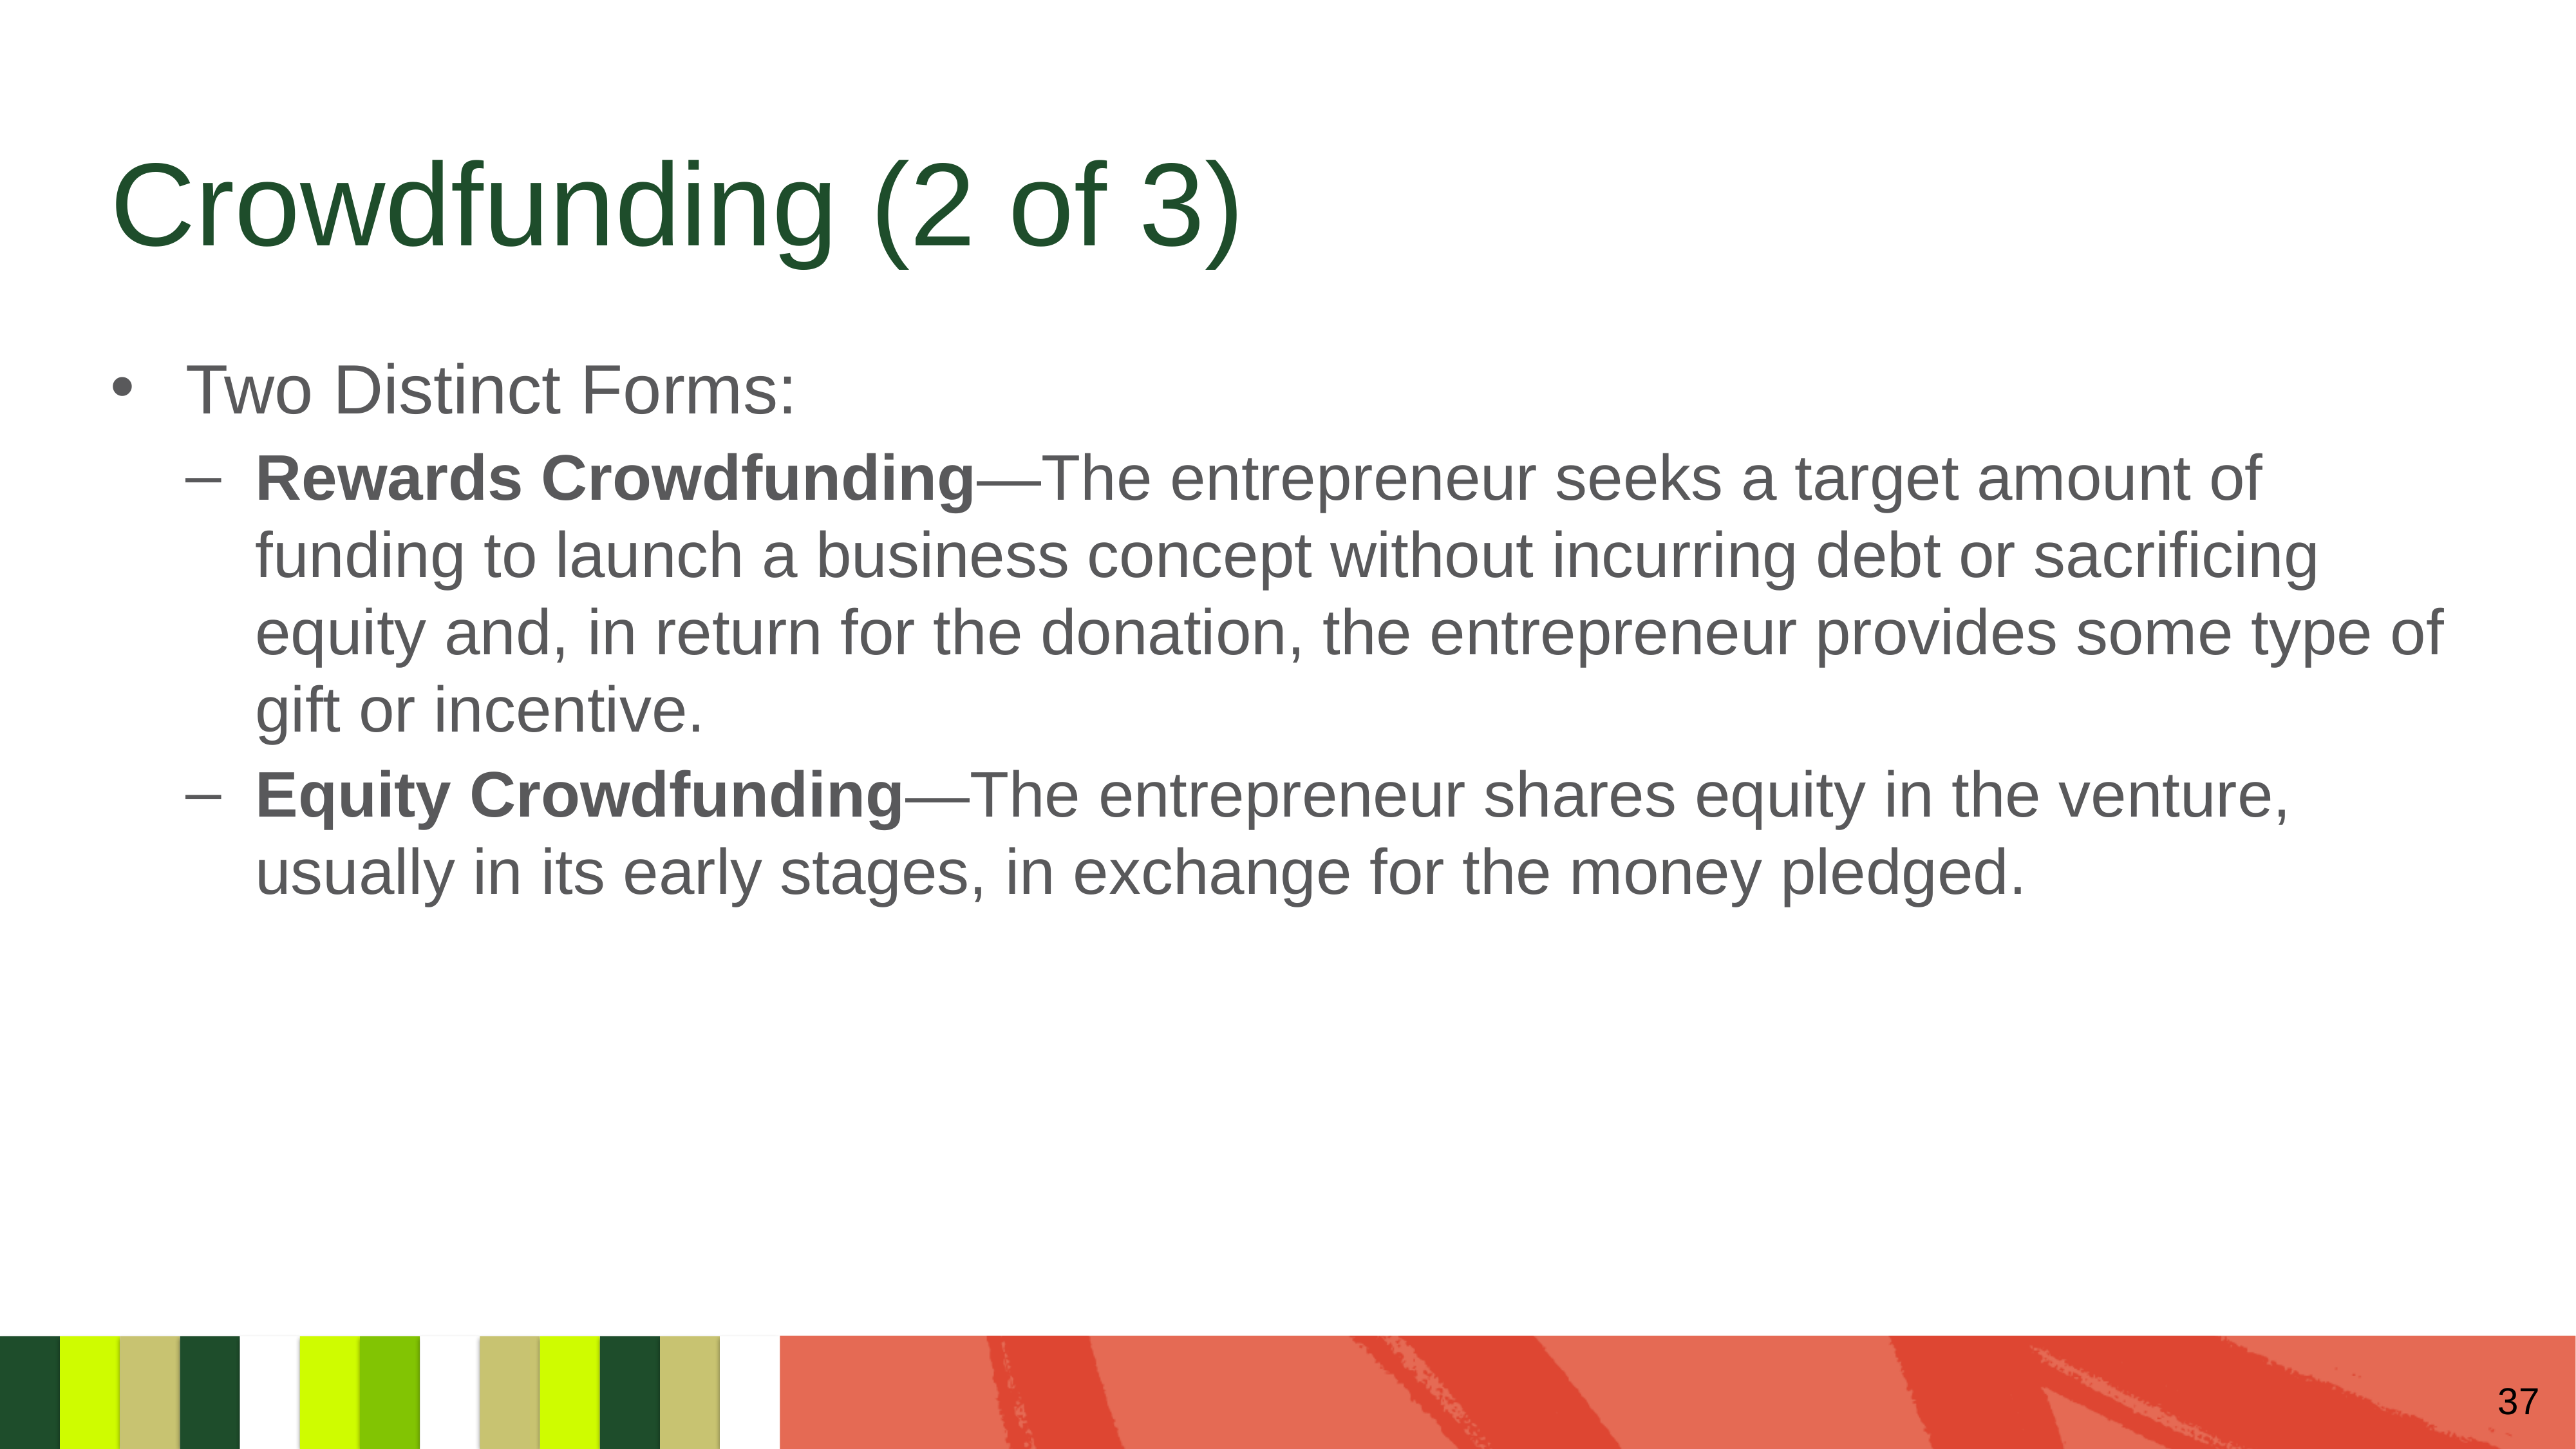

# Crowdfunding (2 of 3)
Two Distinct Forms:
Rewards Crowdfunding—The entrepreneur seeks a target amount of funding to launch a business concept without incurring debt or sacrificing equity and, in return for the donation, the entrepreneur provides some type of gift or incentive.
Equity Crowdfunding—The entrepreneur shares equity in the venture, usually in its early stages, in exchange for the money pledged.
37